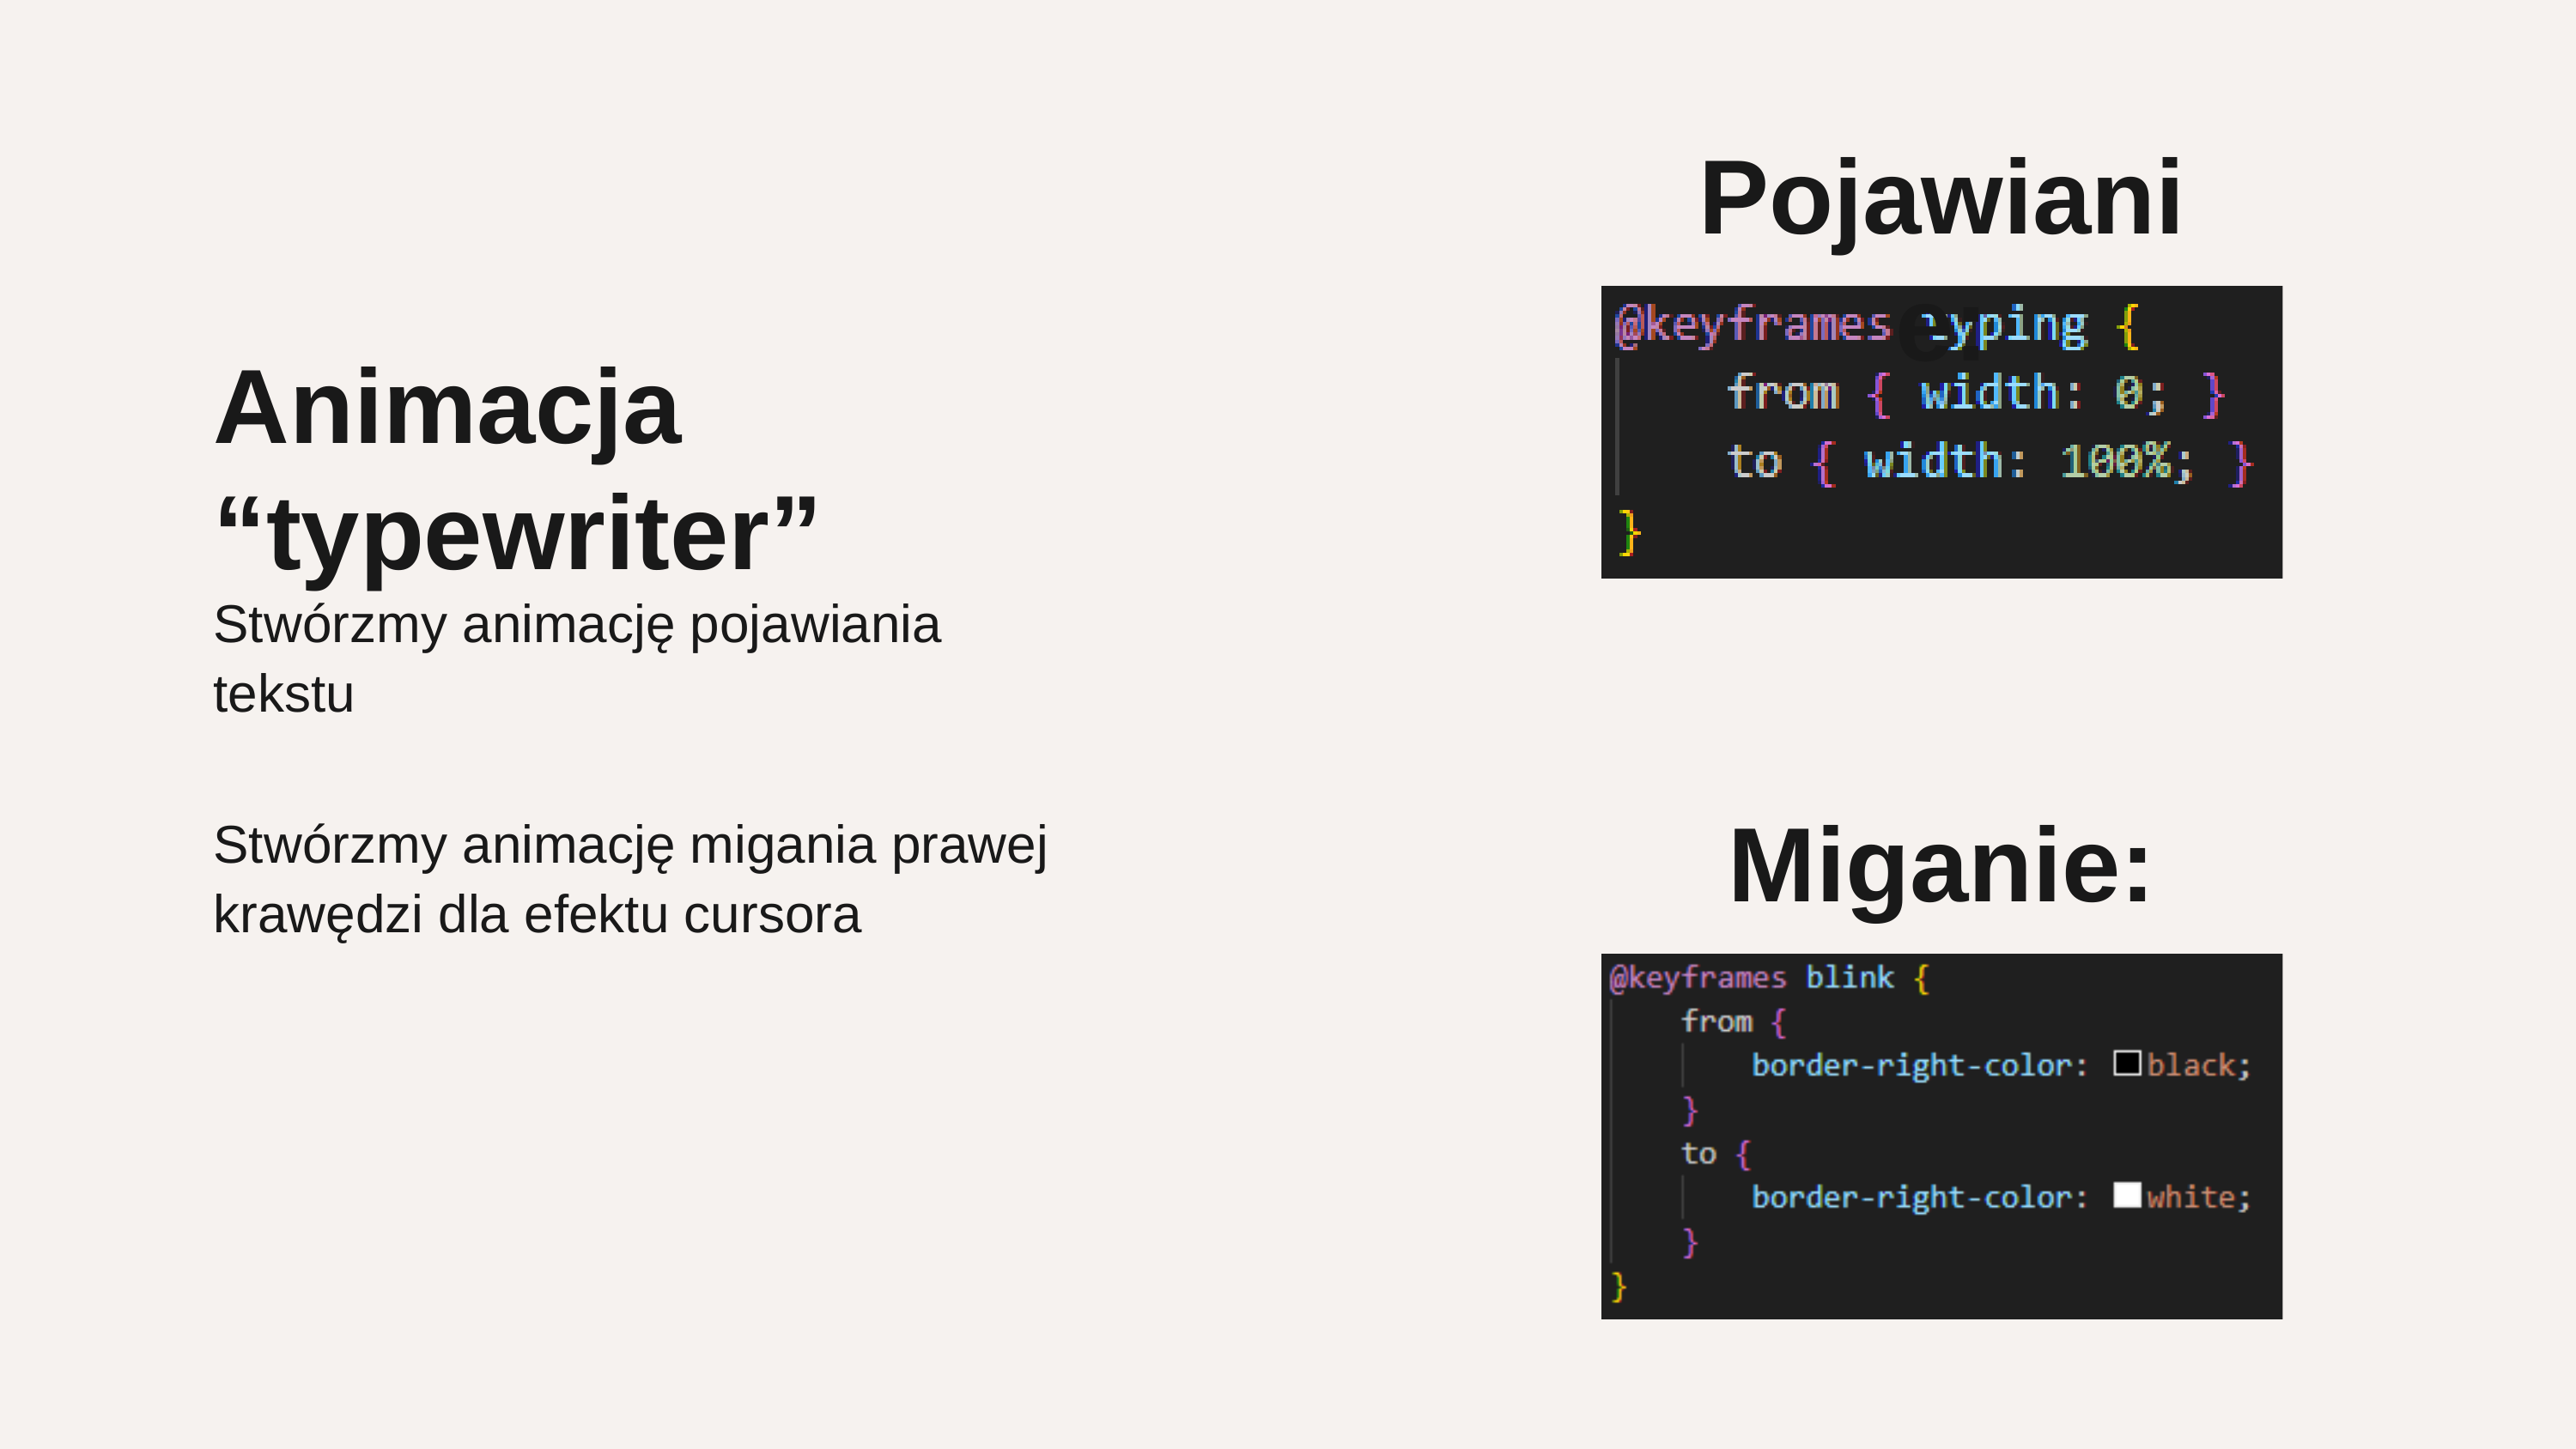

Pojawianie:

Animacja “typewriter”
Stwórzmy animację pojawiania tekstu
Stwórzmy animację migania prawej krawędzi dla efektu cursora
Miganie: